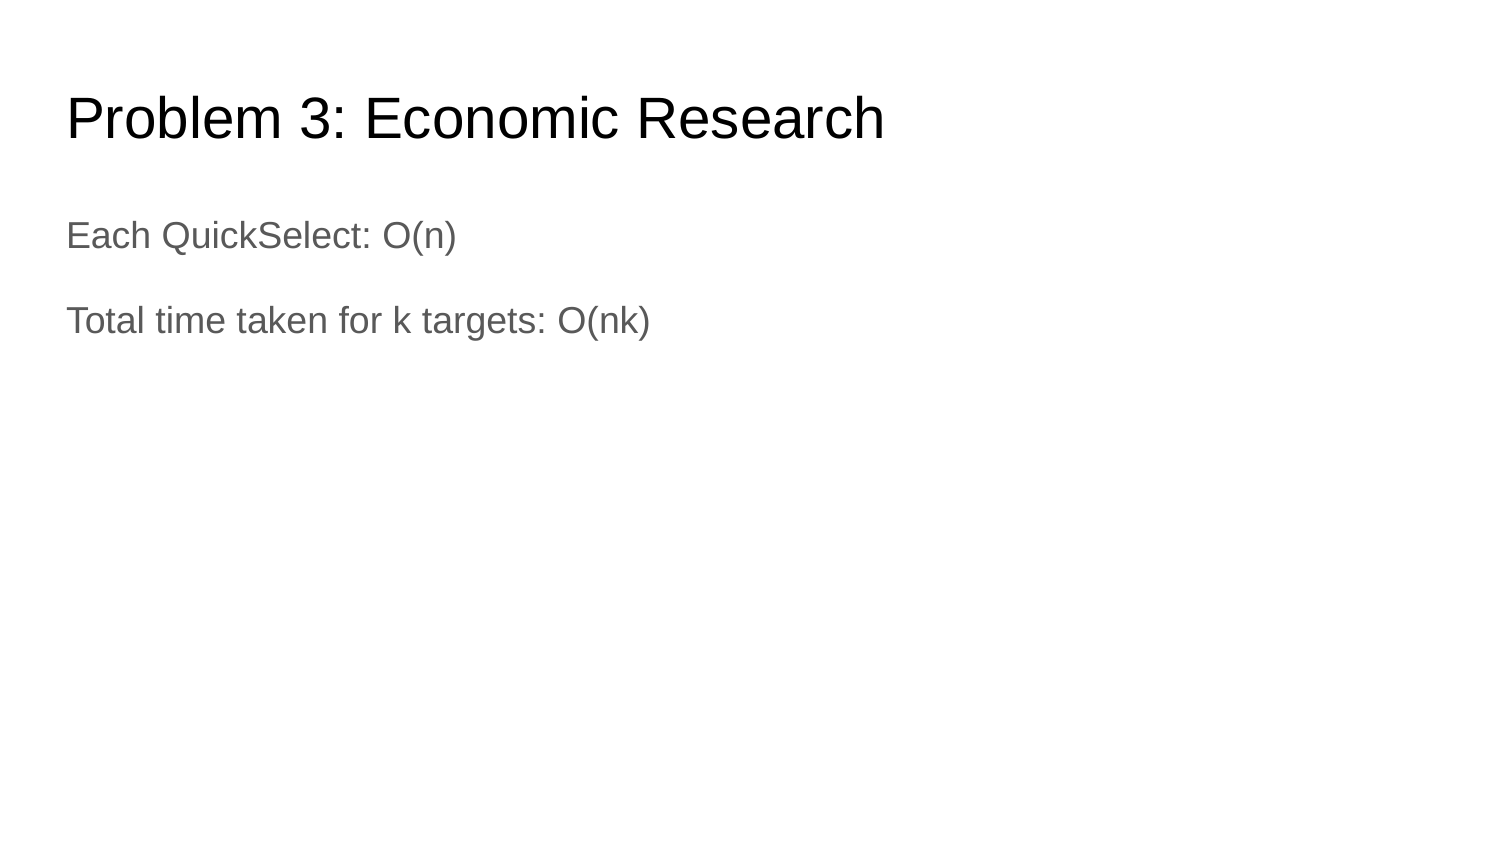

# Problem 3: Economic Research
Each QuickSelect: O(n)
Total time taken for k targets: O(nk)